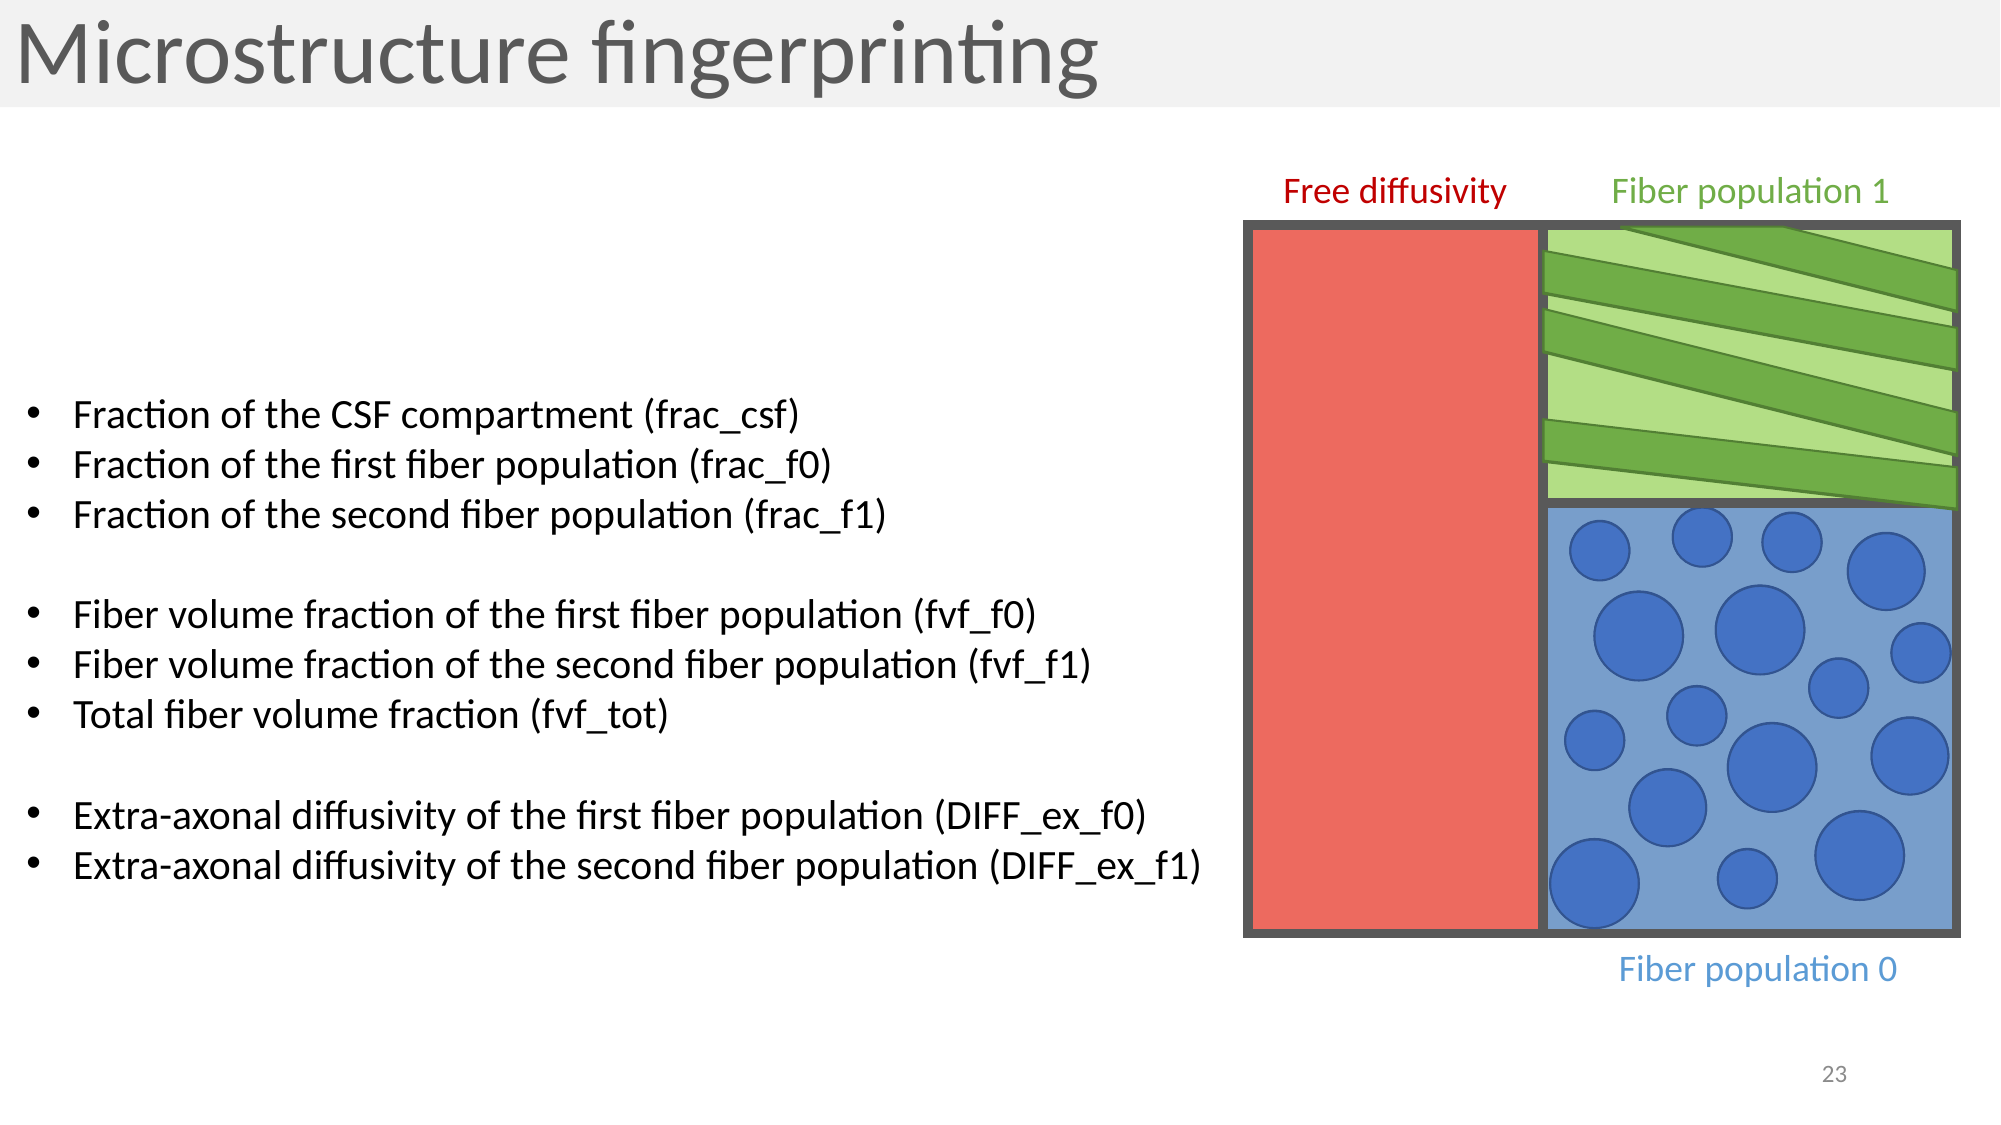

Microstructure fingerprinting
Free diffusivity
Fiber population 1

Fraction of the CSF compartment (frac_csf)
Fraction of the first fiber population (frac_f0)
Fraction of the second fiber population (frac_f1)
Fiber volume fraction of the first fiber population (fvf_f0)
Fiber volume fraction of the second fiber population (fvf_f1)
Total fiber volume fraction (fvf_tot)
Extra-axonal diffusivity of the first fiber population (DIFF_ex_f0)
Extra-axonal diffusivity of the second fiber population (DIFF_ex_f1)

Fiber population 0
23